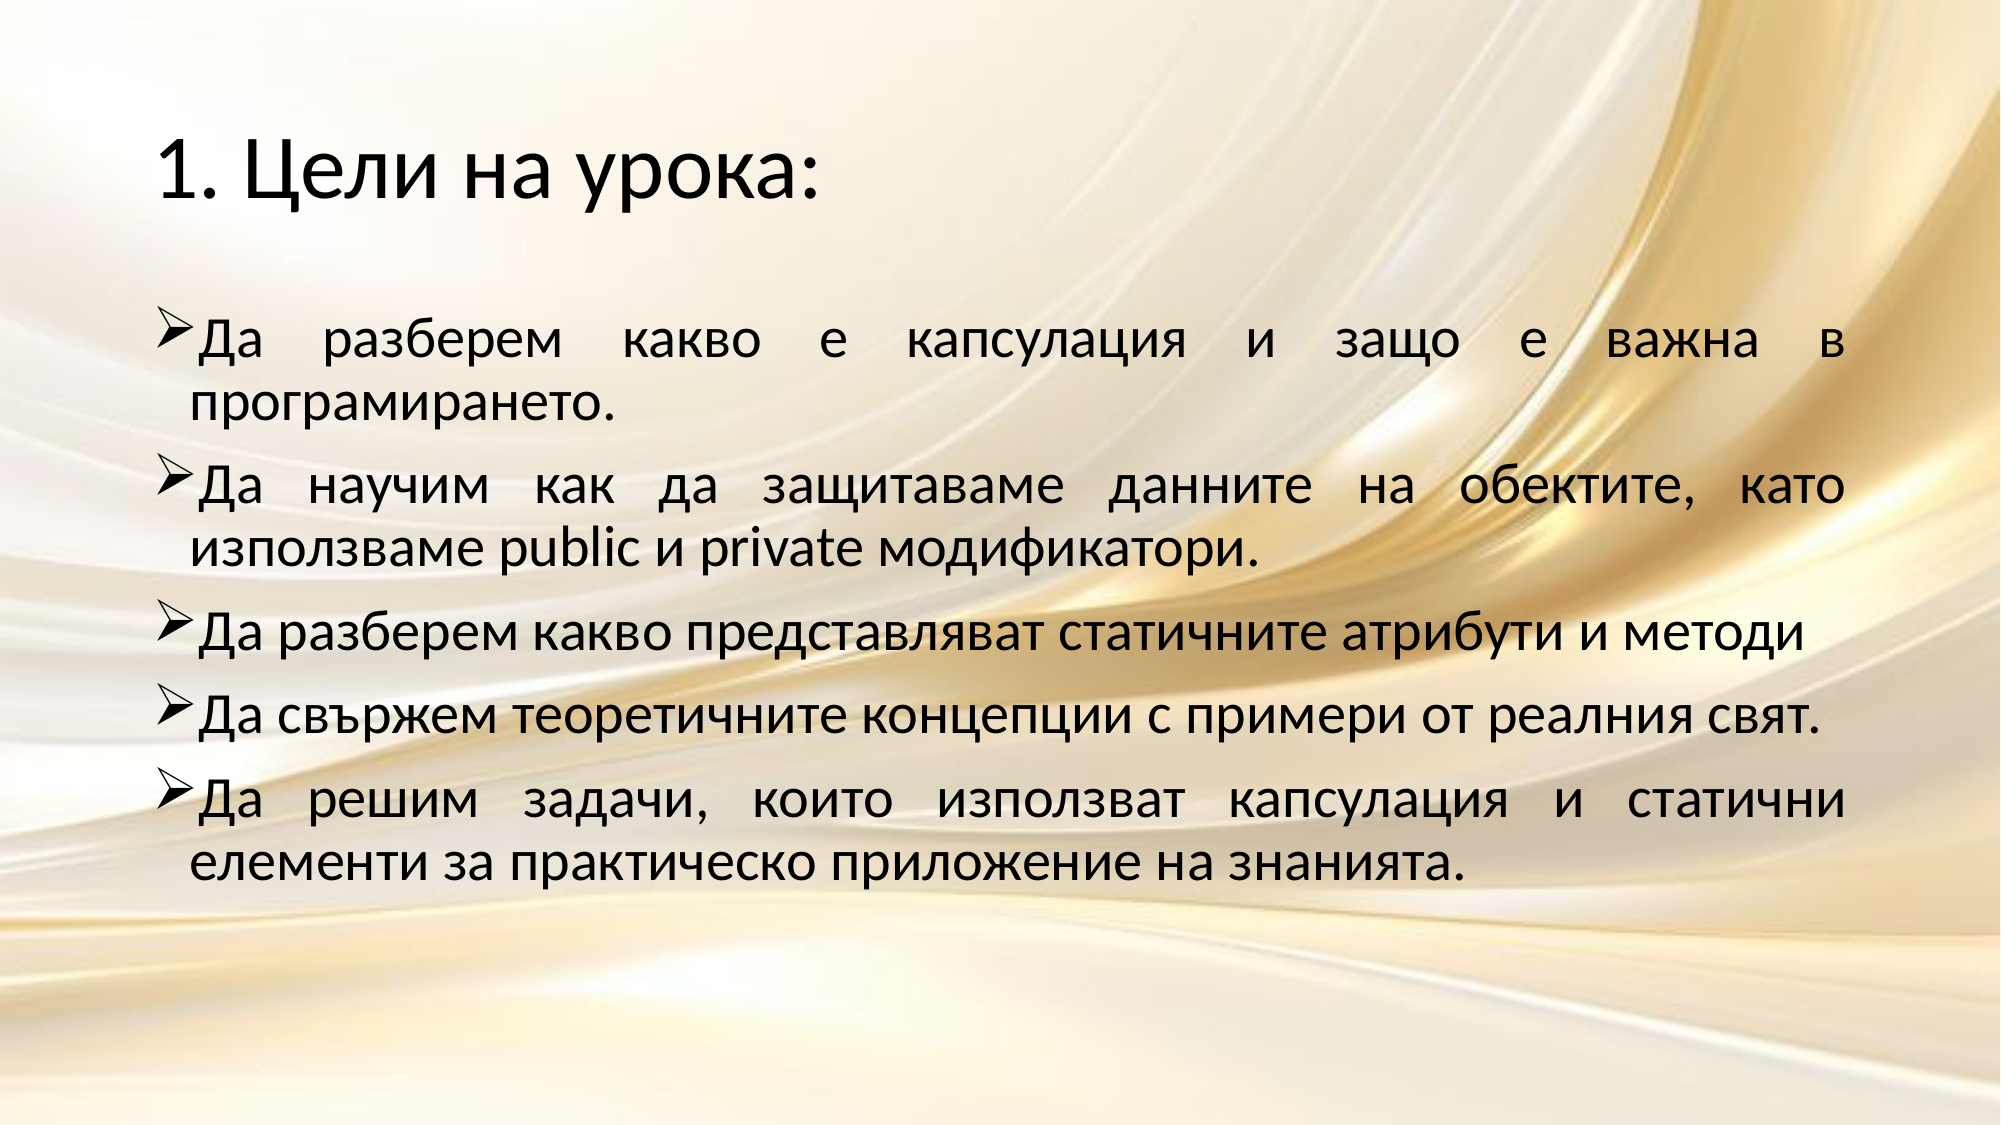

# 1. Цели на урока:
Да разберем какво е капсулация и защо е важна в програмирането.
Да научим как да защитаваме данните на обектите, като използваме public и private модификатори.
Да разберем какво представляват статичните атрибути и методи
Да свържем теоретичните концепции с примери от реалния свят.
Да решим задачи, които използват капсулация и статични елементи за практическо приложение на знанията.